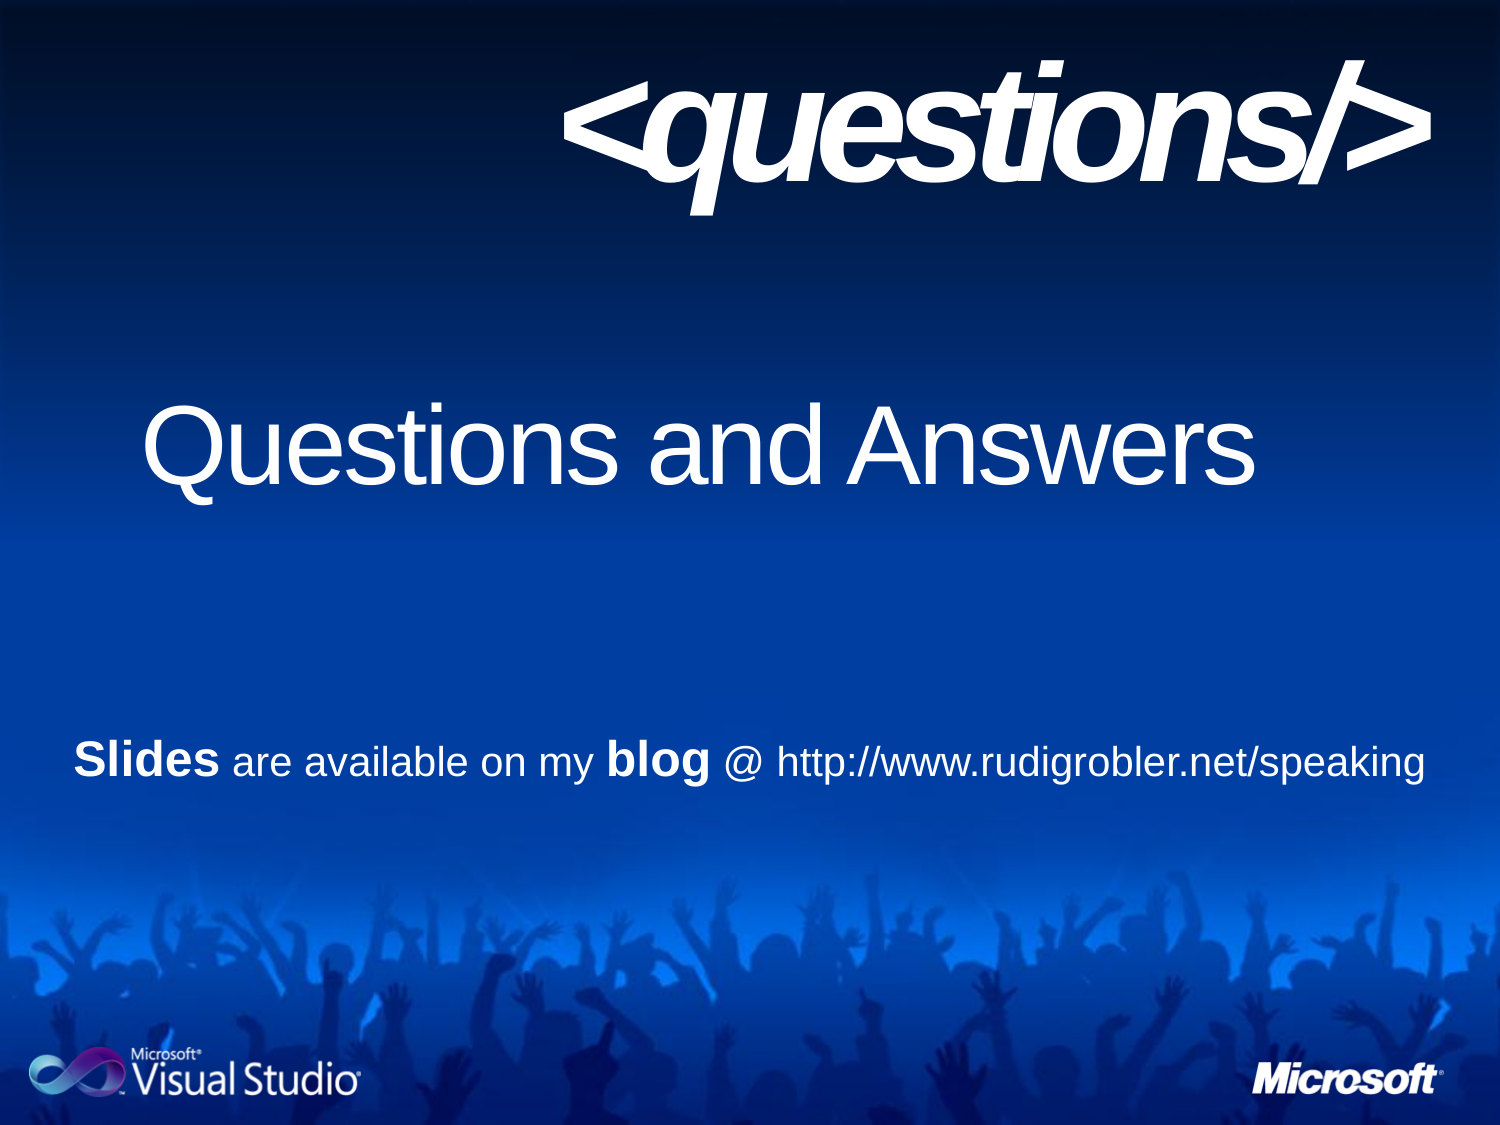

<questions/>
# Questions and Answers
Slides are available on my blog @ http://www.rudigrobler.net/speaking